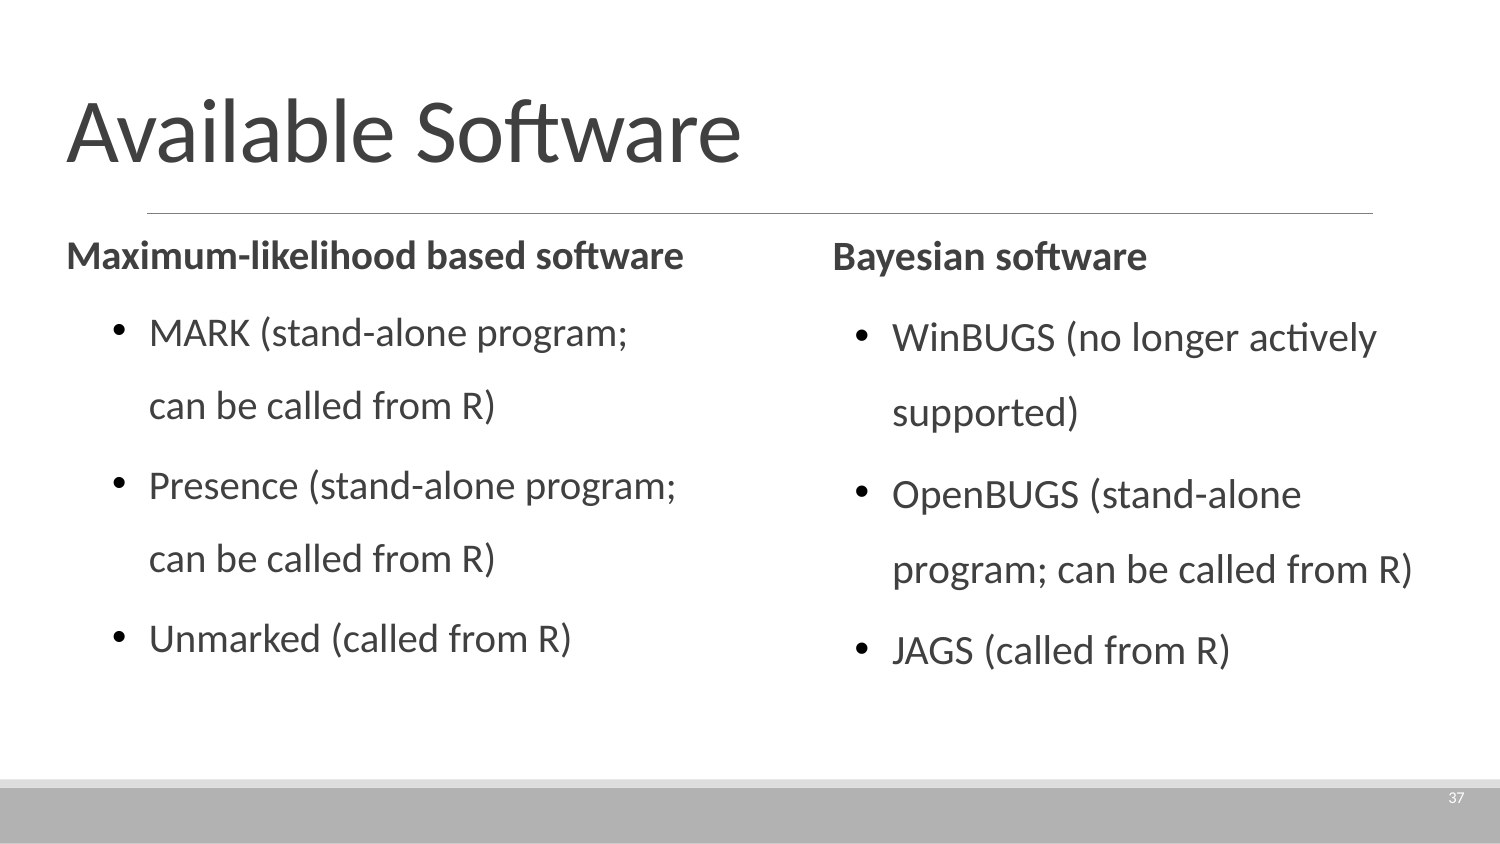

# Available Software
Maximum-likelihood based software
MARK (stand-alone program; can be called from R)
Presence (stand-alone program; can be called from R)
Unmarked (called from R)

Bayesian software
WinBUGS (no longer actively supported)
OpenBUGS (stand-alone program; can be called from R)
JAGS (called from R)

37